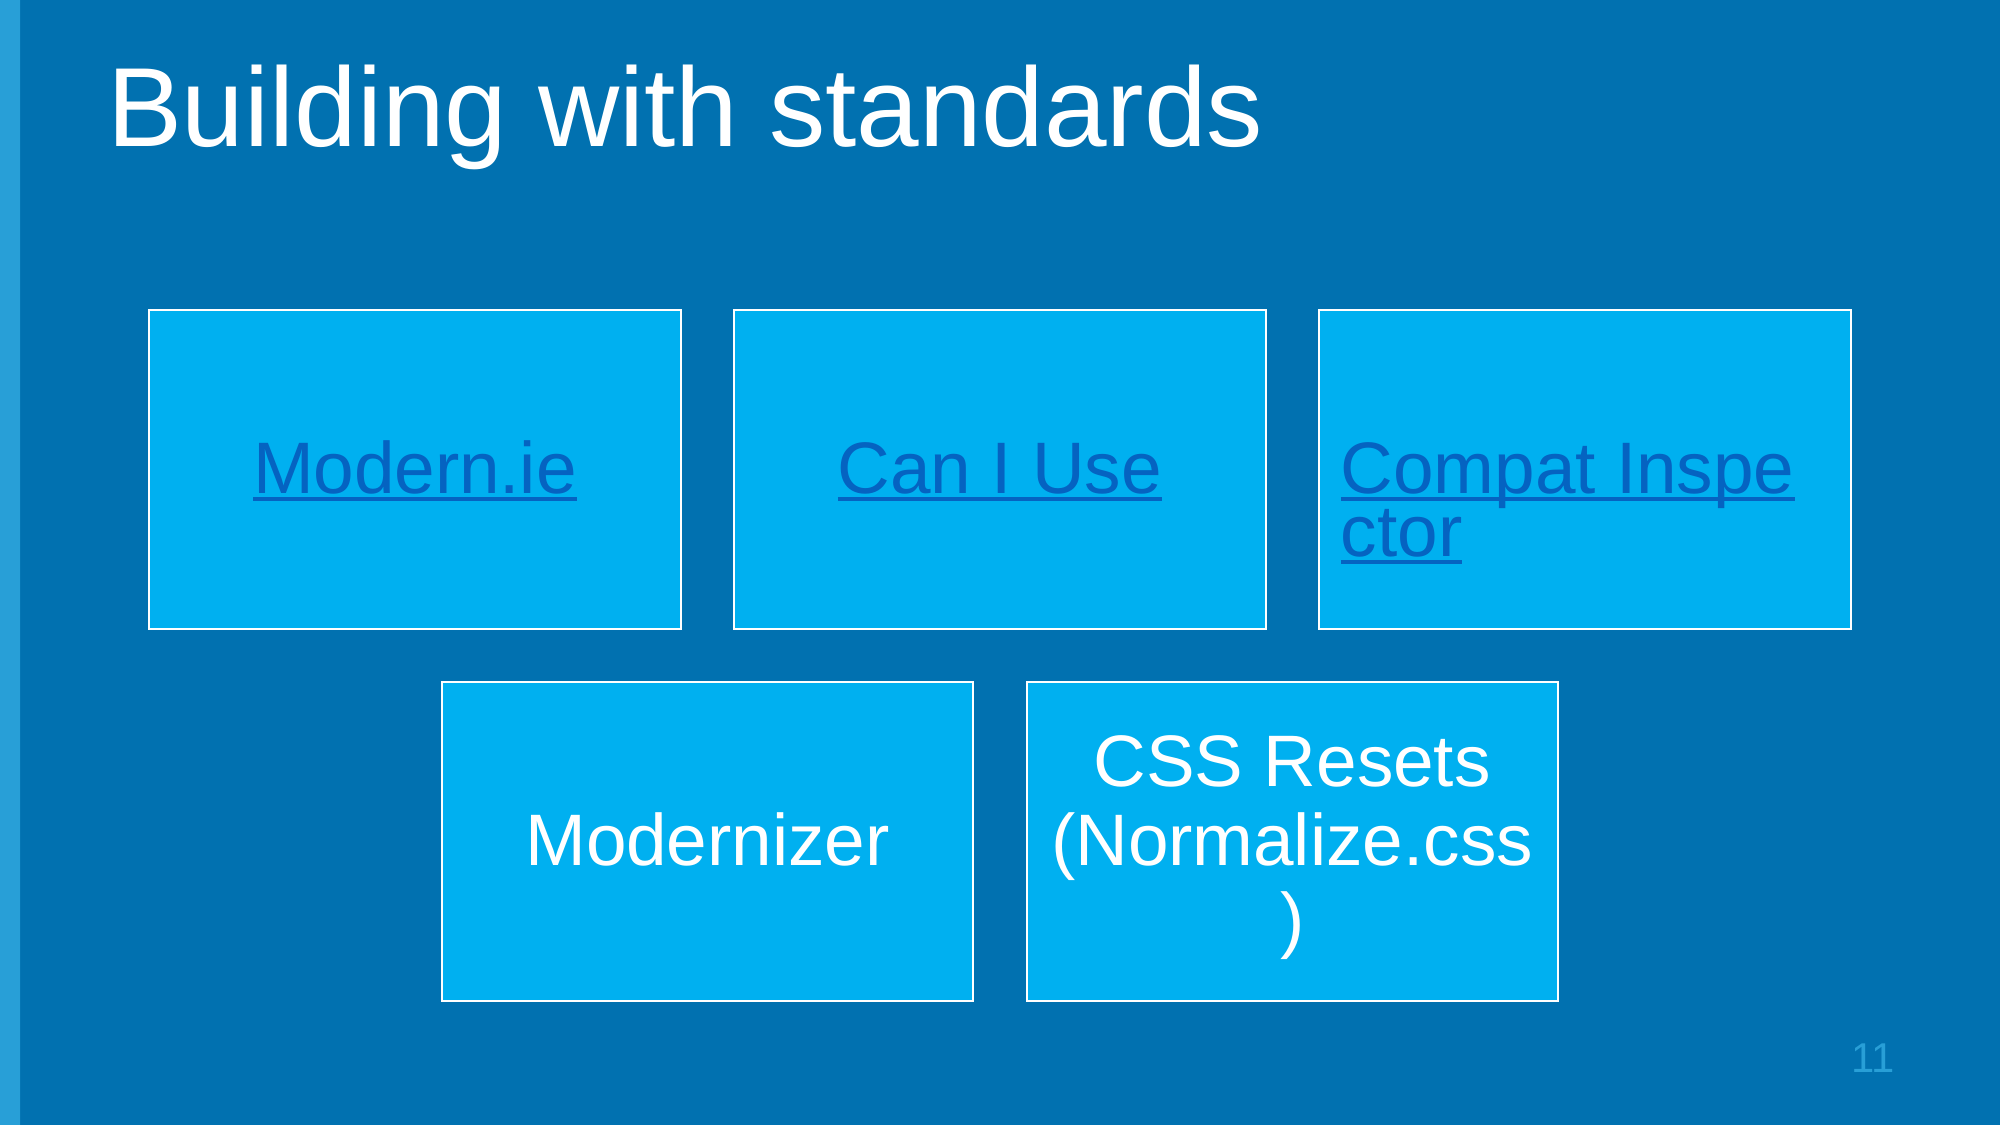

# Building with standards
Modern.ie
Can I Use
Compat Inspector
Modernizer
CSS Resets (Normalize.css)
11